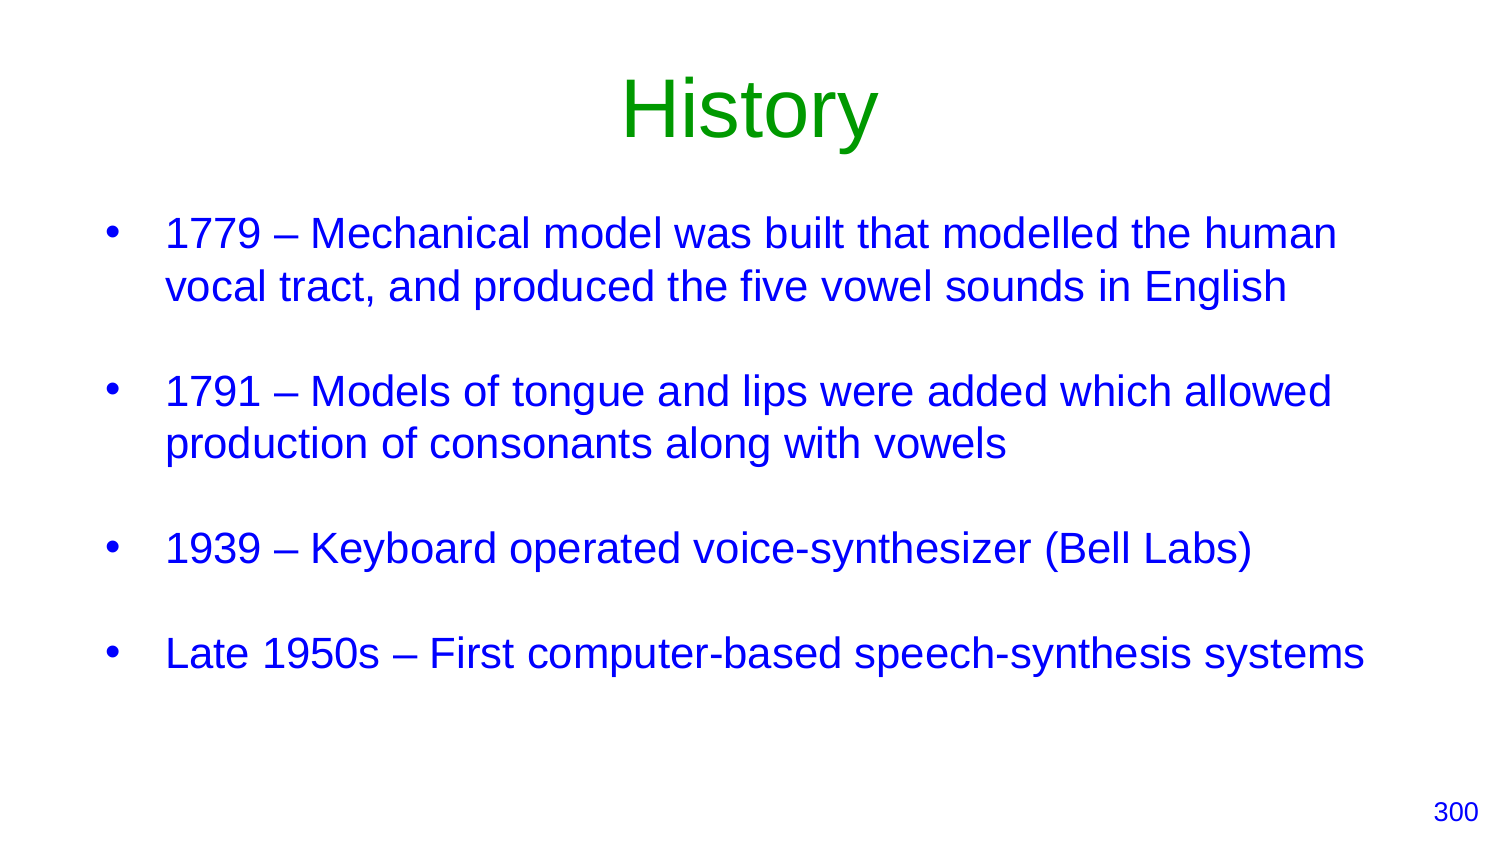

# History
1779 – Mechanical model was built that modelled the human vocal tract, and produced the five vowel sounds in English
1791 – Models of tongue and lips were added which allowed production of consonants along with vowels
1939 – Keyboard operated voice-synthesizer (Bell Labs)
Late 1950s – First computer-based speech-synthesis systems
300